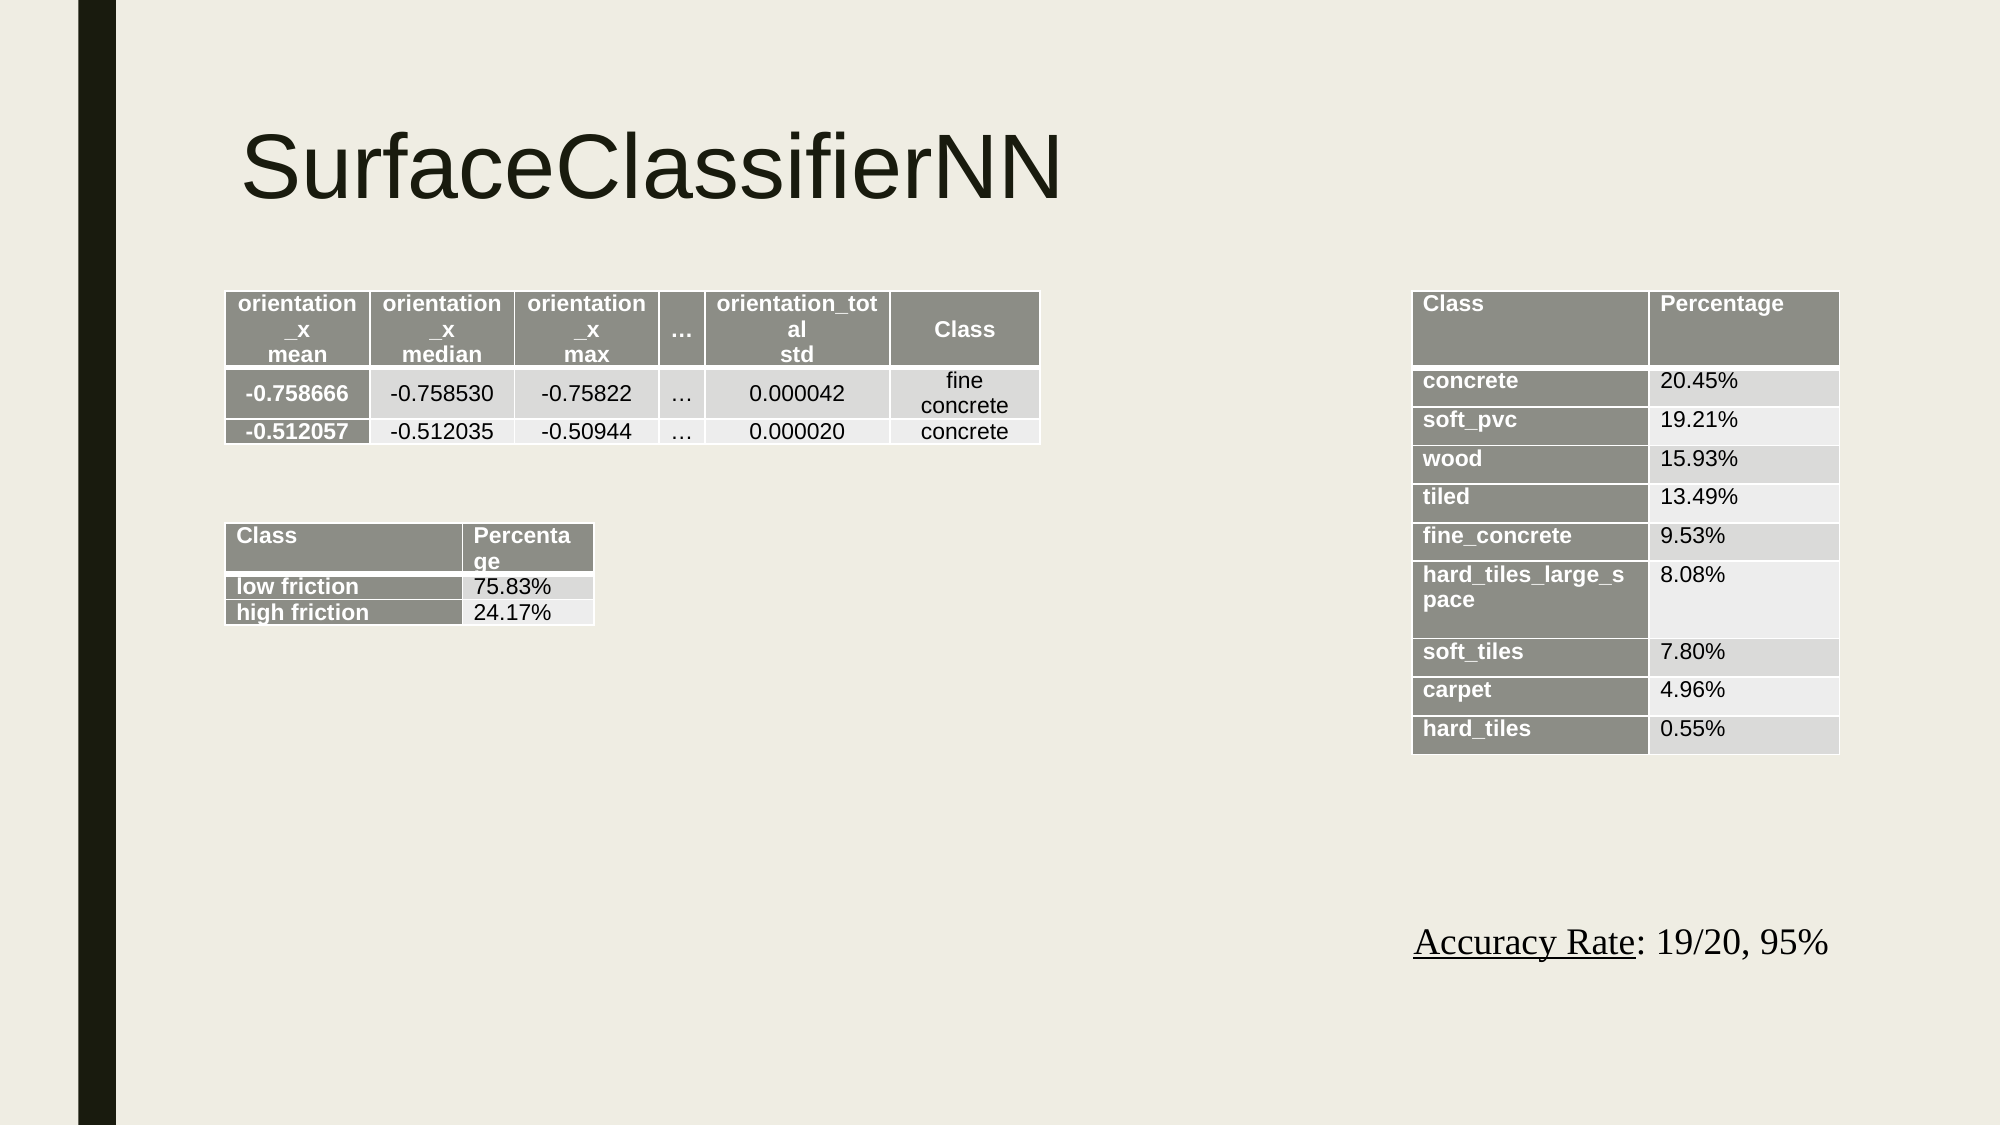

# SurfaceClassifierNN
| orientation\_x mean | orientation\_x median | orientation\_x max | … | orientation\_total std | Class |
| --- | --- | --- | --- | --- | --- |
| -0.758666 | -0.758530 | -0.75822 | … | 0.000042 | fine concrete |
| -0.512057 | -0.512035 | -0.50944 | … | 0.000020 | concrete |
| Class | Percentage |
| --- | --- |
| concrete | 20.45% |
| soft\_pvc | 19.21% |
| wood | 15.93% |
| tiled | 13.49% |
| fine\_concrete | 9.53% |
| hard\_tiles\_large\_space | 8.08% |
| soft\_tiles | 7.80% |
| carpet | 4.96% |
| hard\_tiles | 0.55% |
| Class | Percentage |
| --- | --- |
| low friction | 75.83% |
| high friction | 24.17% |
Accuracy Rate: 19/20, 95%